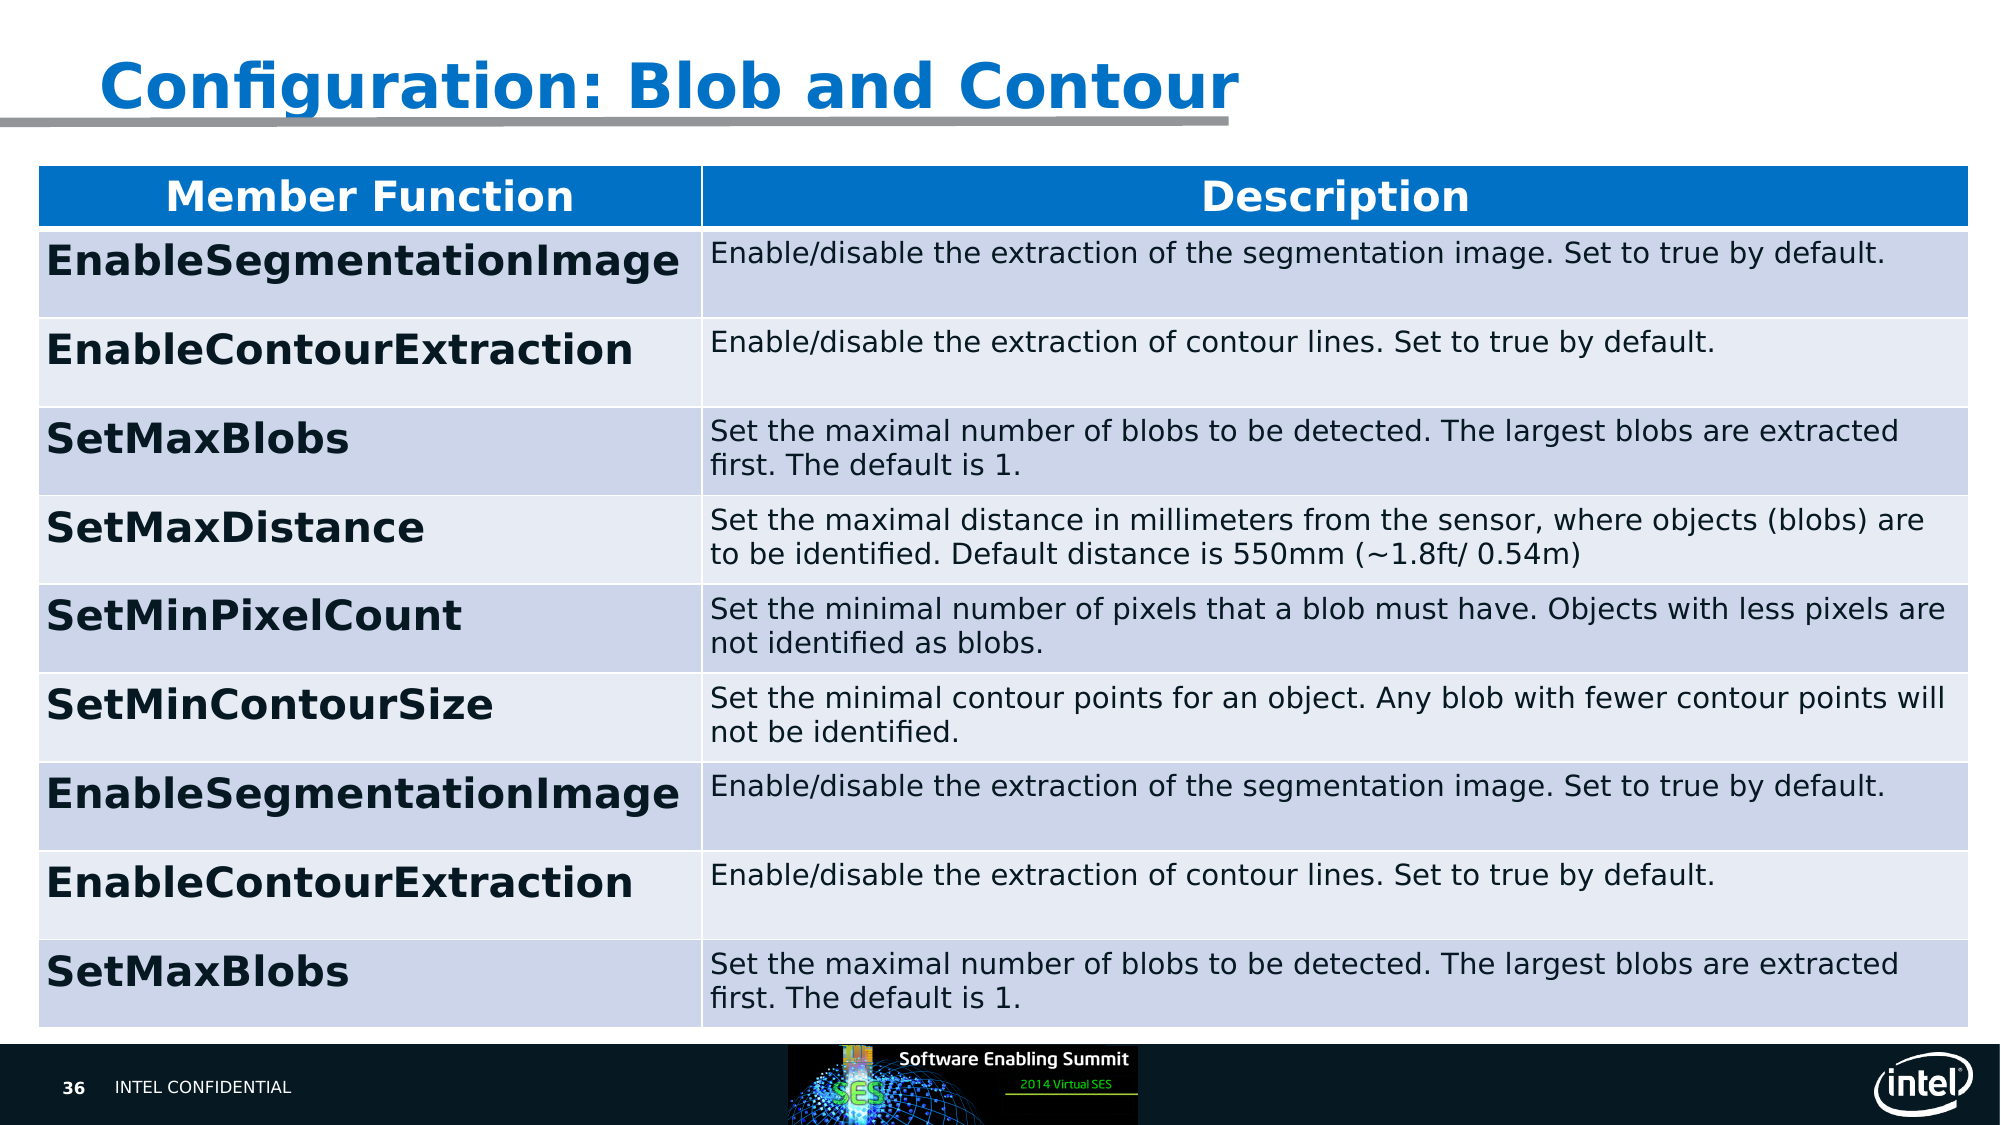

# Configuration: Blob and Contour
| Member Function | Description |
| --- | --- |
| EnableSegmentationImage | Enable/disable the extraction of the segmentation image. Set to true by default. |
| EnableContourExtraction | Enable/disable the extraction of contour lines. Set to true by default. |
| SetMaxBlobs | Set the maximal number of blobs to be detected. The largest blobs are extracted first. The default is 1. |
| SetMaxDistance | Set the maximal distance in millimeters from the sensor, where objects (blobs) are to be identified. Default distance is 550mm (~1.8ft/ 0.54m) |
| SetMinPixelCount | Set the minimal number of pixels that a blob must have. Objects with less pixels are not identified as blobs. |
| SetMinContourSize | Set the minimal contour points for an object. Any blob with fewer contour points will not be identified. |
| EnableSegmentationImage | Enable/disable the extraction of the segmentation image. Set to true by default. |
| EnableContourExtraction | Enable/disable the extraction of contour lines. Set to true by default. |
| SetMaxBlobs | Set the maximal number of blobs to be detected. The largest blobs are extracted first. The default is 1. |

36